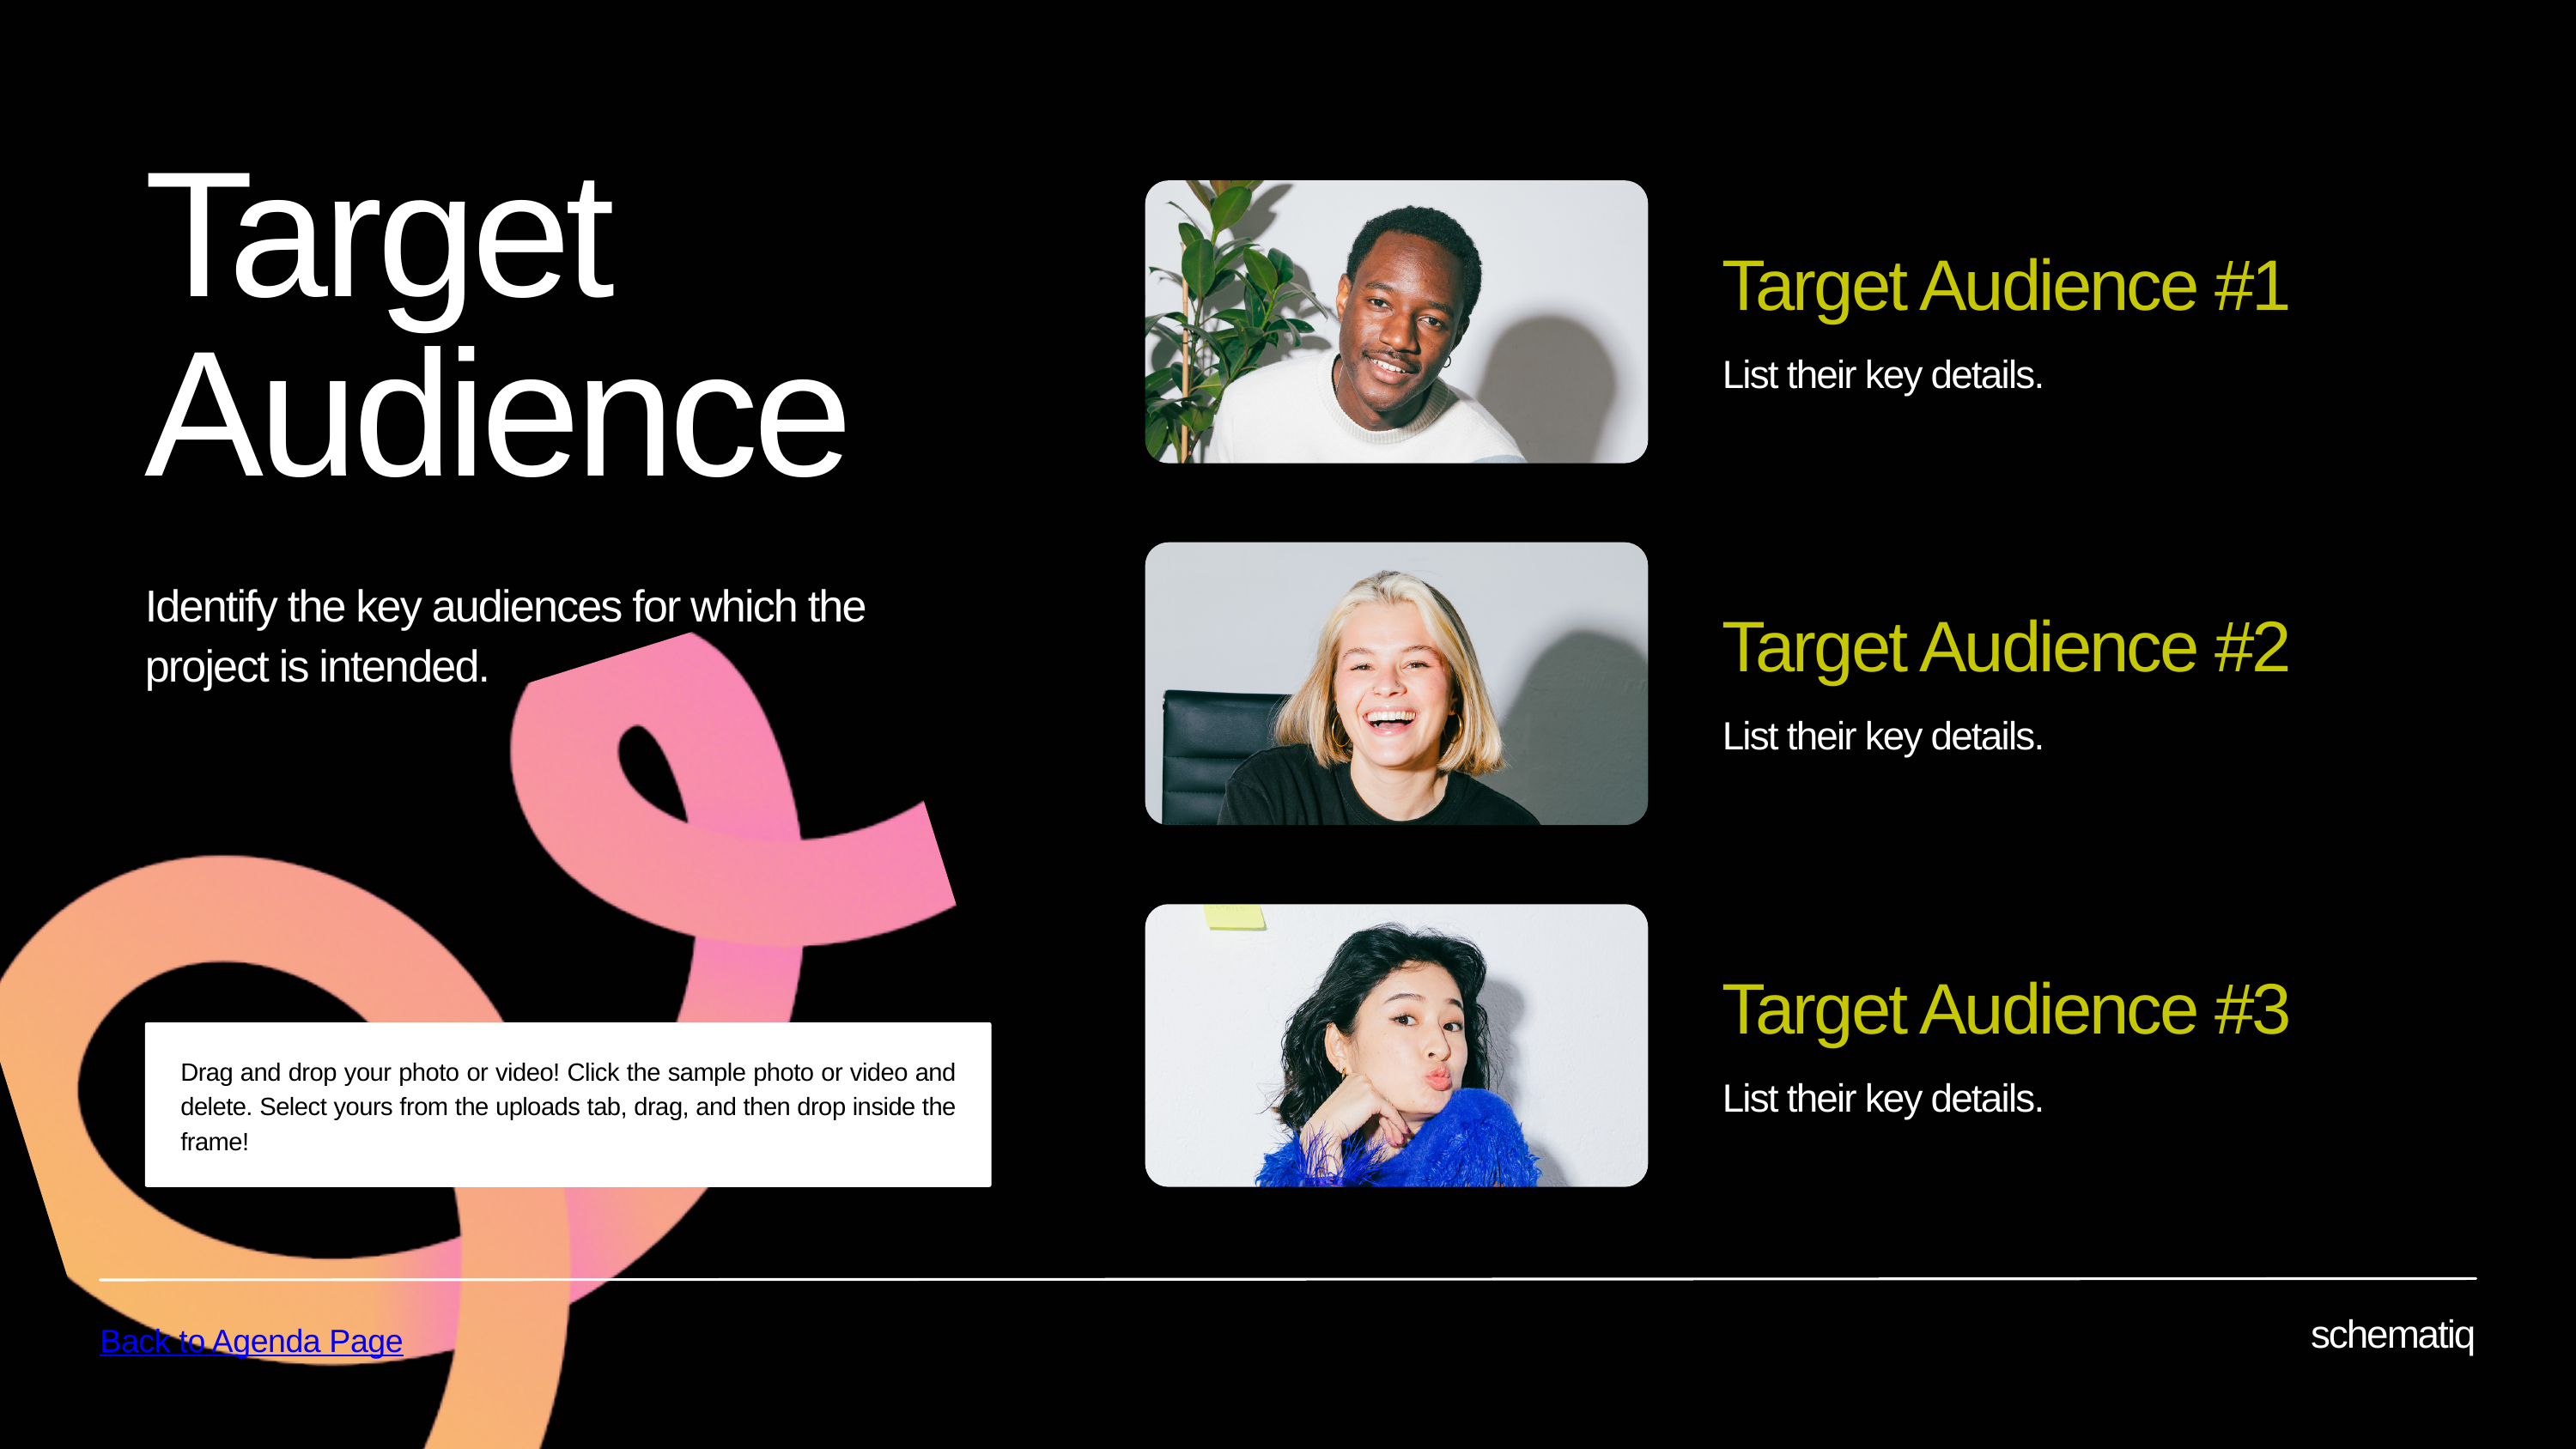

Target Audience
Identify the key audiences for which the project is intended.

Target Audience #1
List their key details.

Target Audience #2
List their key details.

Target Audience #3
List their key details.

Drag and drop your photo or video! Click the sample photo or video and delete. Select yours from the uploads tab, drag, and then drop inside the frame!

schematiq
Back to Agenda Page